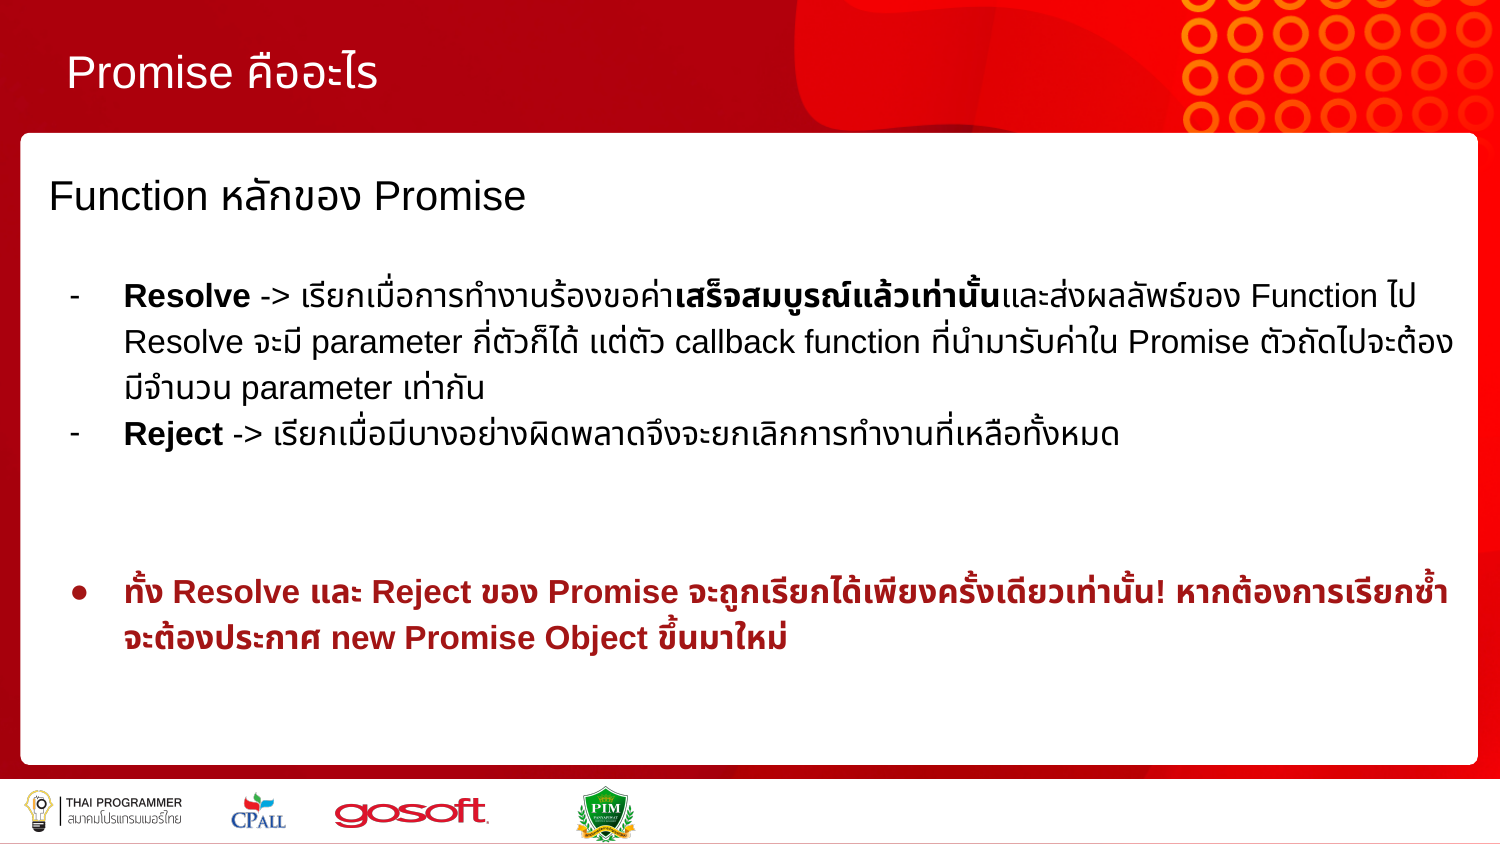

# Promise คืออะไร
Function หลักของ Promise

Resolve -> เรียกเมื่อการทำงานร้องขอค่าเสร็จสมบูรณ์แล้วเท่านั้นและส่งผลลัพธ์ของ Function ไป Resolve จะมี parameter กี่ตัวก็ได้ แต่ตัว callback function ที่นำมารับค่าใน Promise ตัวถัดไปจะต้องมีจำนวน parameter เท่ากัน
Reject -> เรียกเมื่อมีบางอย่างผิดพลาดจึงจะยกเลิกการทำงานที่เหลือทั้งหมด

ทั้ง Resolve และ Reject ของ Promise จะถูกเรียกได้เพียงครั้งเดียวเท่านั้น! หากต้องการเรียกซ้ำจะต้องประกาศ new Promise Object ขึ้นมาใหม่